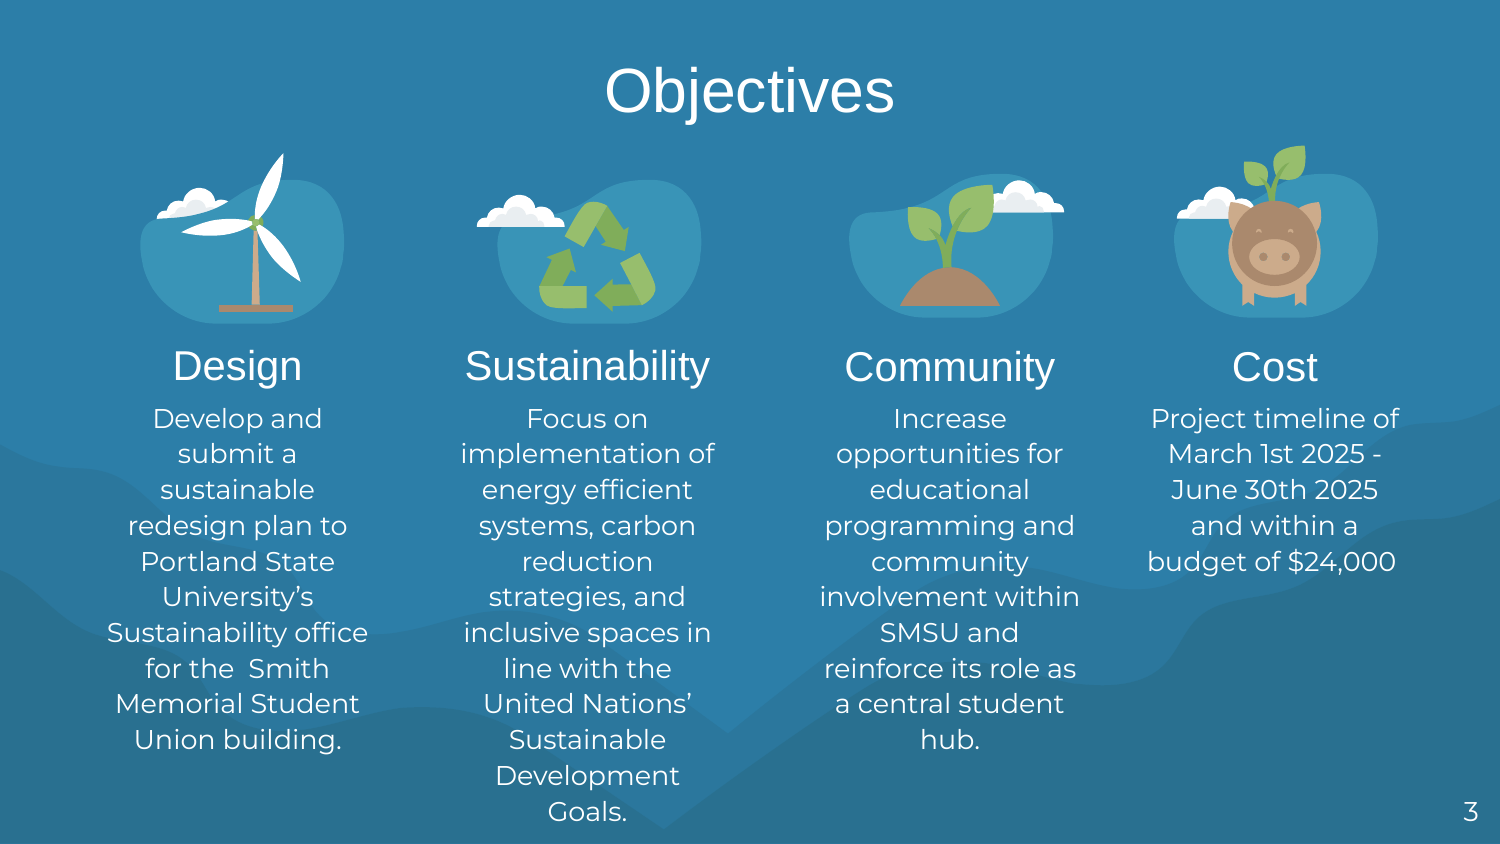

# Objectives

Design
Sustainability
Community
Cost
Increase opportunities for educational programming and community involvement within SMSU and reinforce its role as a central student hub.
Develop and submit a sustainable redesign plan to Portland State University’s Sustainability office for the  Smith Memorial Student Union building.
Focus on implementation of energy efficient systems, carbon reduction strategies, and inclusive spaces in line with the United Nations’ Sustainable Development Goals.
Project timeline of March 1st 2025 - June 30th 2025 and within a budget of $24,000

3